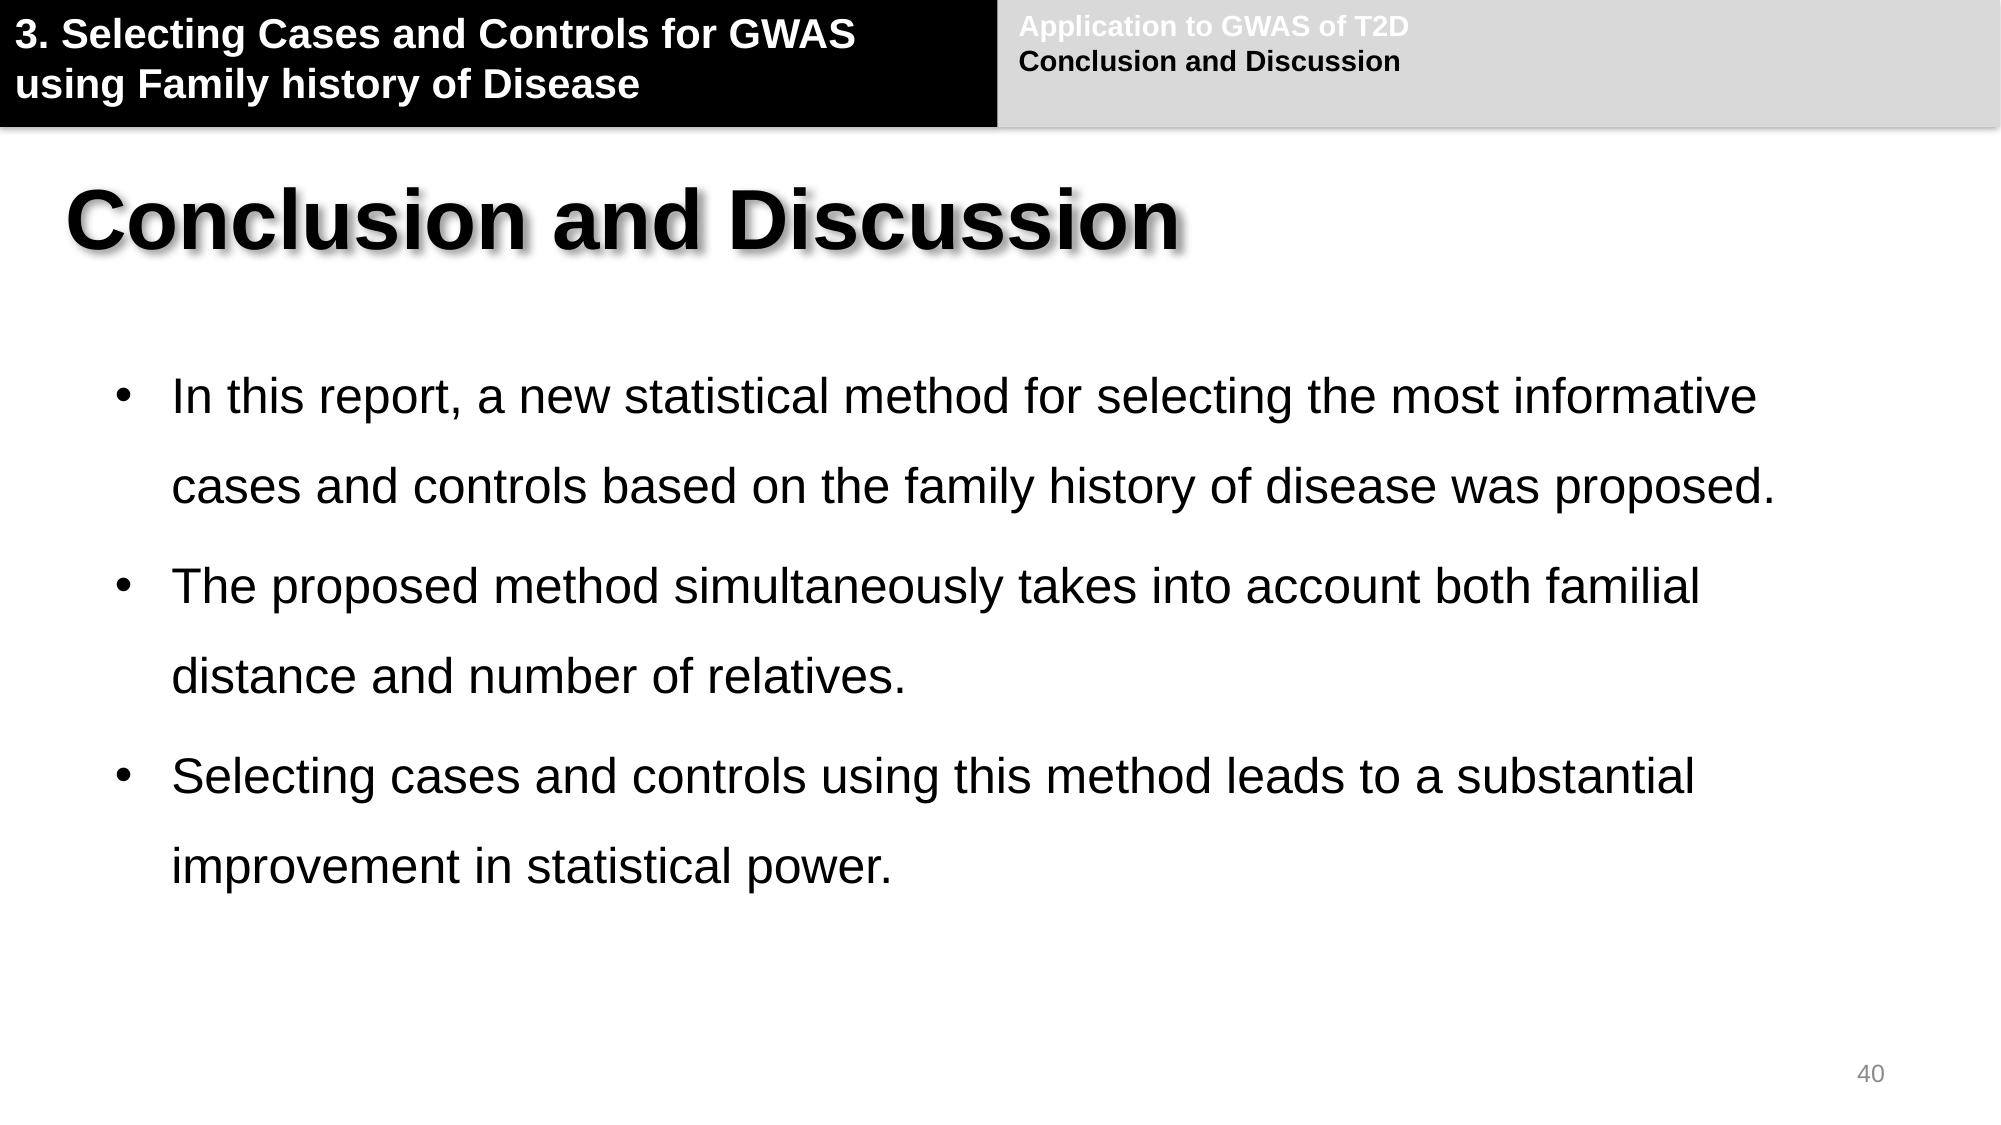

3. Selecting Cases and Controls for GWAS using Family history of Disease
Application to GWAS of T2D
Conclusion and Discussion
# Conclusion and Discussion
In this report, a new statistical method for selecting the most informative cases and controls based on the family history of disease was proposed.
The proposed method simultaneously takes into account both familial distance and number of relatives.
Selecting cases and controls using this method leads to a substantial improvement in statistical power.

40